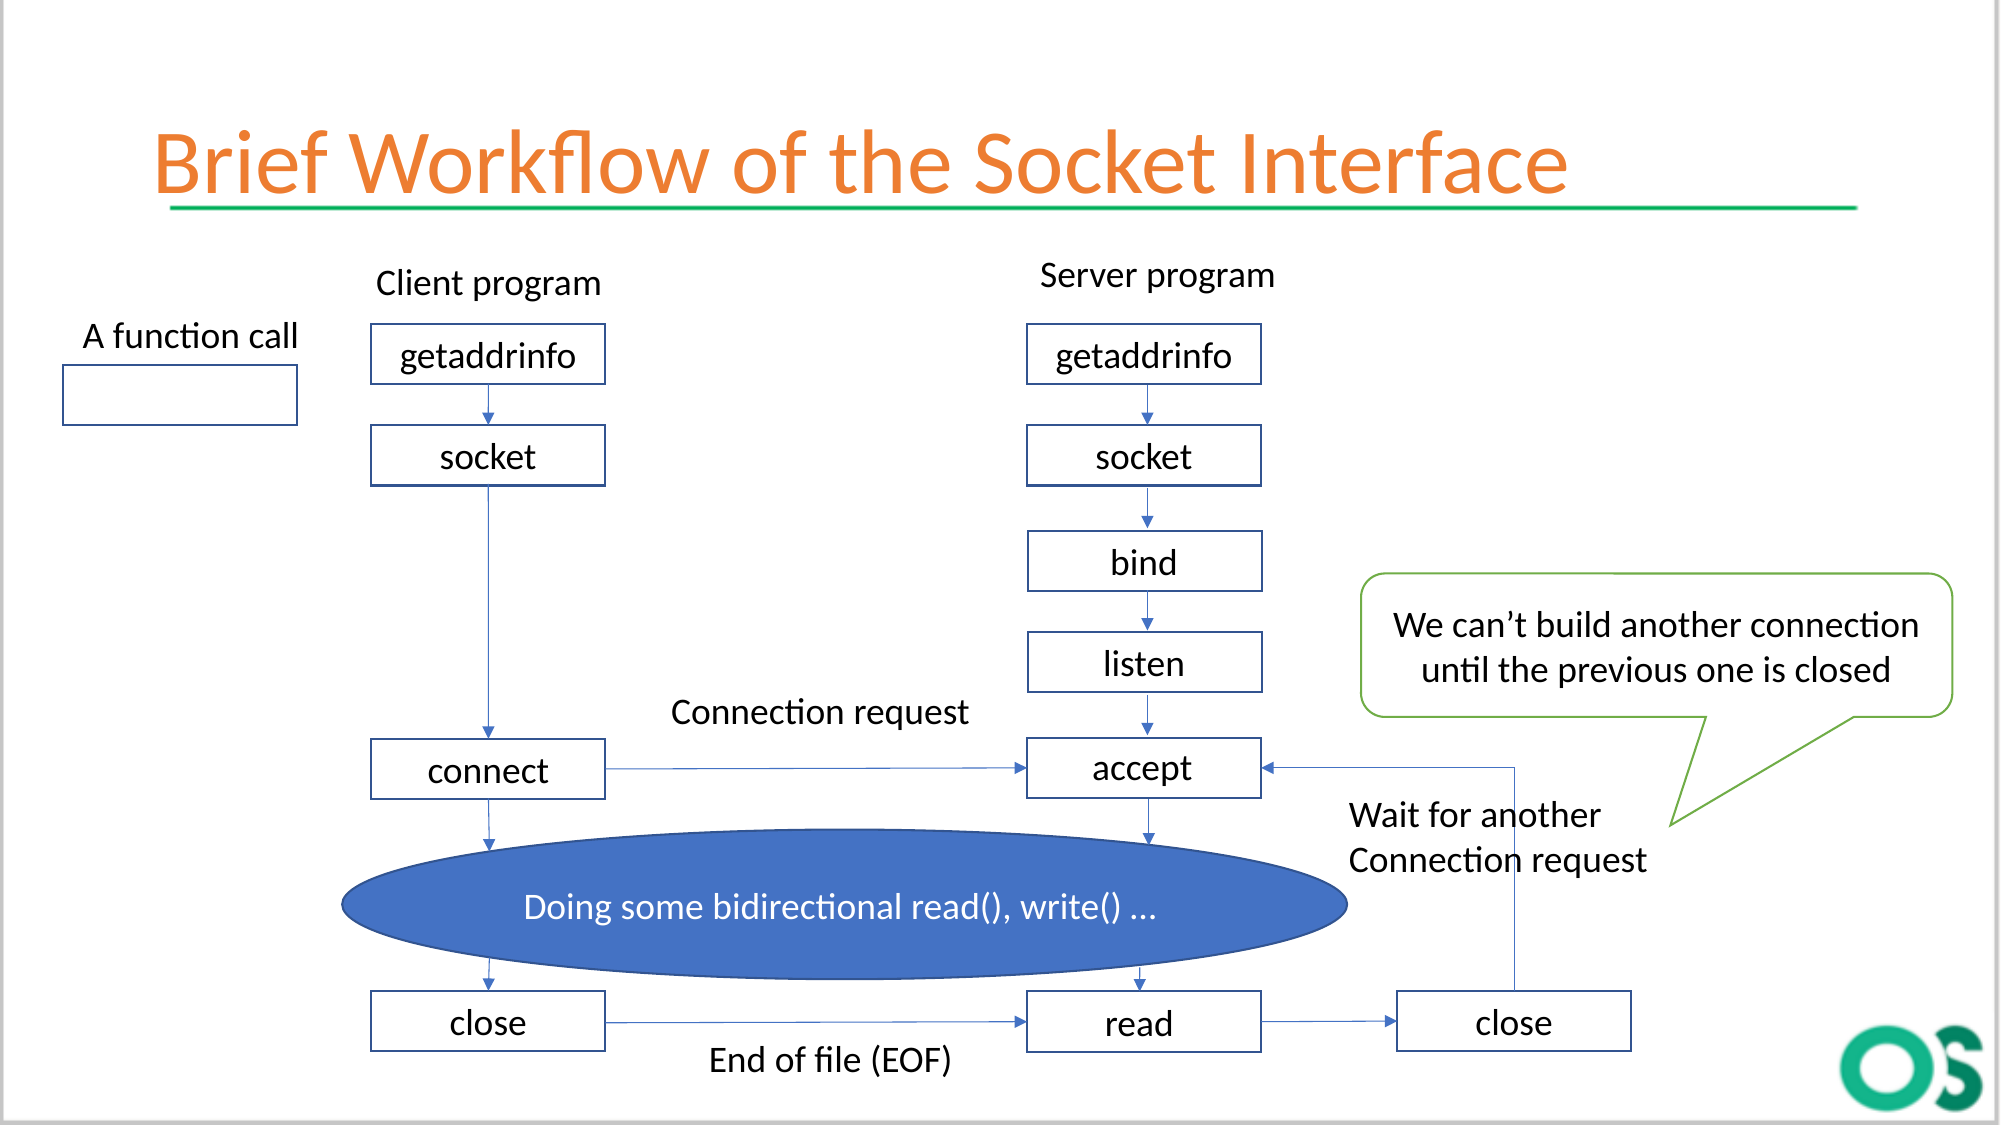

# Brief Workflow of the Socket Interface
Server program
Client program
A function call

getaddrinfo

getaddrinfo

socket

socket

bind
We can’t build another connection until the previous one is closed

listen
Connection request
accept

connect
Wait for another
Connection request
Doing some bidirectional read(), write() …

close

close

read
End of file (EOF)